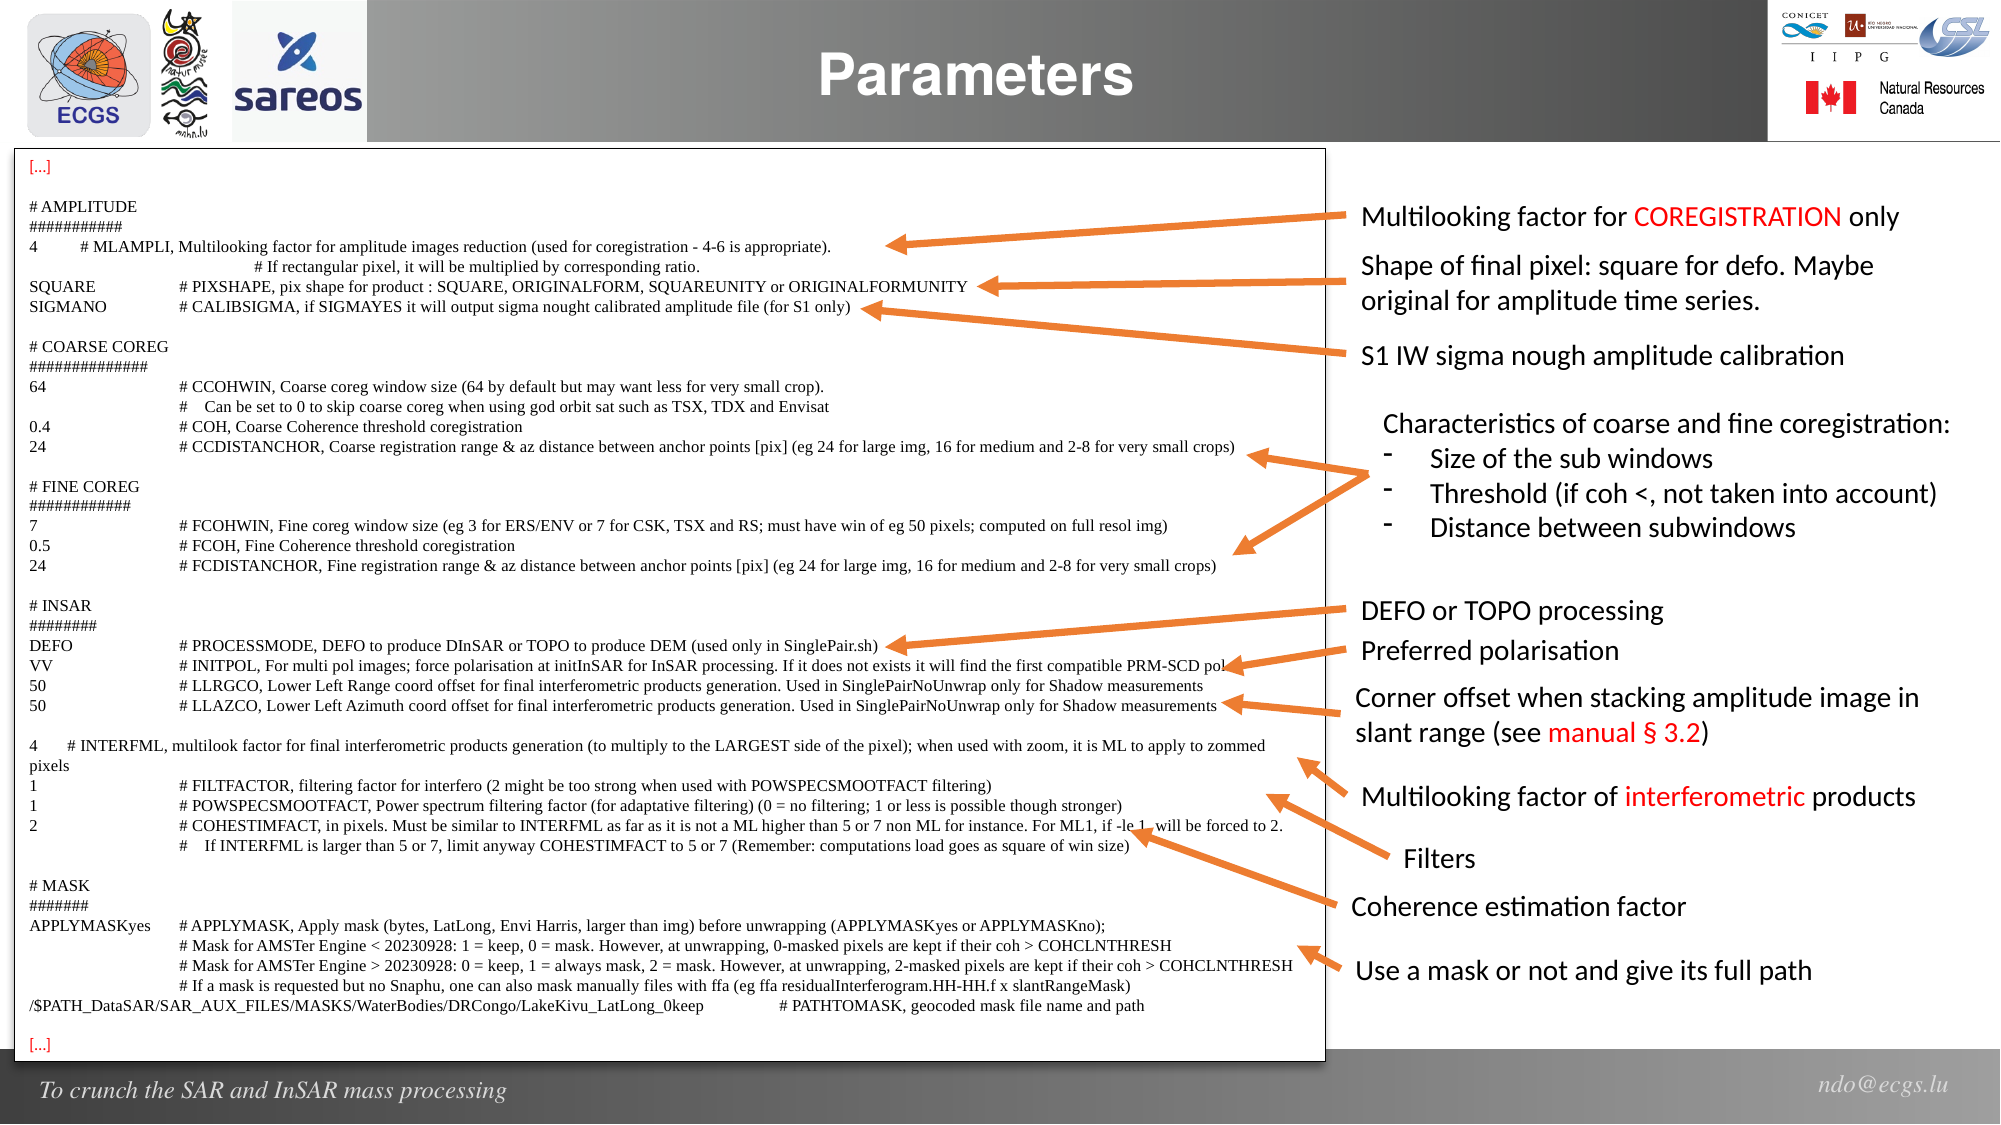

Parameters
[…]

# AMPLITUDE
###########
4          # MLAMPLI, Multilooking factor for amplitude images reduction (used for coregistration - 4-6 is appropriate).
	# If rectangular pixel, it will be multiplied by corresponding ratio.
SQUARE	# PIXSHAPE, pix shape for product : SQUARE, ORIGINALFORM, SQUAREUNITY or ORIGINALFORMUNITY
SIGMANO	# CALIBSIGMA, if SIGMAYES it will output sigma nought calibrated amplitude file (for S1 only)

# COARSE COREG
##############
64   	# CCOHWIN, Coarse coreg window size (64 by default but may want less for very small crop).
	#    Can be set to 0 to skip coarse coreg when using god orbit sat such as TSX, TDX and Envisat
0.4	# COH, Coarse Coherence threshold coregistration
24          	# CCDISTANCHOR, Coarse registration range & az distance between anchor points [pix] (eg 24 for large img, 16 for medium and 2-8 for very small crops)

# FINE COREG
############
7         	# FCOHWIN, Fine coreg window size (eg 3 for ERS/ENV or 7 for CSK, TSX and RS; must have win of eg 50 pixels; computed on full resol img)
0.5	# FCOH, Fine Coherence threshold coregistration
24        	# FCDISTANCHOR, Fine registration range & az distance between anchor points [pix] (eg 24 for large img, 16 for medium and 2-8 for very small crops)

# INSAR
########
DEFO	# PROCESSMODE, DEFO to produce DInSAR or TOPO to produce DEM (used only in SinglePair.sh)
VV          	# INITPOL, For multi pol images; force polarisation at initInSAR for InSAR processing. If it does not exists it will find the first compatible PRM-SCD pol.
50	# LLRGCO, Lower Left Range coord offset for final interferometric products generation. Used in SinglePairNoUnwrap only for Shadow measurements
50	# LLAZCO, Lower Left Azimuth coord offset for final interferometric products generation. Used in SinglePairNoUnwrap only for Shadow measurements

4       # INTERFML, multilook factor for final interferometric products generation (to multiply to the LARGEST side of the pixel); when used with zoom, it is ML to apply to zommed pixels
1	# FILTFACTOR, filtering factor for interfero (2 might be too strong when used with POWSPECSMOOTFACT filtering)
1	# POWSPECSMOOTFACT, Power spectrum filtering factor (for adaptative filtering) (0 = no filtering; 1 or less is possible though stronger)
2           	# COHESTIMFACT, in pixels. Must be similar to INTERFML as far as it is not a ML higher than 5 or 7 non ML for instance. For ML1, if -le 1, will be forced to 2.
	#    If INTERFML is larger than 5 or 7, limit anyway COHESTIMFACT to 5 or 7 (Remember: computations load goes as square of win size)

# MASK
#######
APPLYMASKyes	# APPLYMASK, Apply mask (bytes, LatLong, Envi Harris, larger than img) before unwrapping (APPLYMASKyes or APPLYMASKno);
	# Mask for AMSTer Engine < 20230928: 1 = keep, 0 = mask. However, at unwrapping, 0-masked pixels are kept if their coh > COHCLNTHRESH
	# Mask for AMSTer Engine > 20230928: 0 = keep, 1 = always mask, 2 = mask. However, at unwrapping, 2-masked pixels are kept if their coh > COHCLNTHRESH
	# If a mask is requested but no Snaphu, one can also mask manually files with ffa (eg ffa residualInterferogram.HH-HH.f x slantRangeMask)
/$PATH_DataSAR/SAR_AUX_FILES/MASKS/WaterBodies/DRCongo/LakeKivu_LatLong_0keep  	# PATHTOMASK, geocoded mask file name and path

[…]
Multilooking factor for COREGISTRATION only
Shape of final pixel: square for defo. Maybe original for amplitude time series.
S1 IW sigma nough amplitude calibration
Characteristics of coarse and fine coregistration:
Size of the sub windows
Threshold (if coh <, not taken into account)
Distance between subwindows
DEFO or TOPO processing
Preferred polarisation
Corner offset when stacking amplitude image in slant range (see manual § 3.2)
Multilooking factor of interferometric products
Filters
Coherence estimation factor
Use a mask or not and give its full path